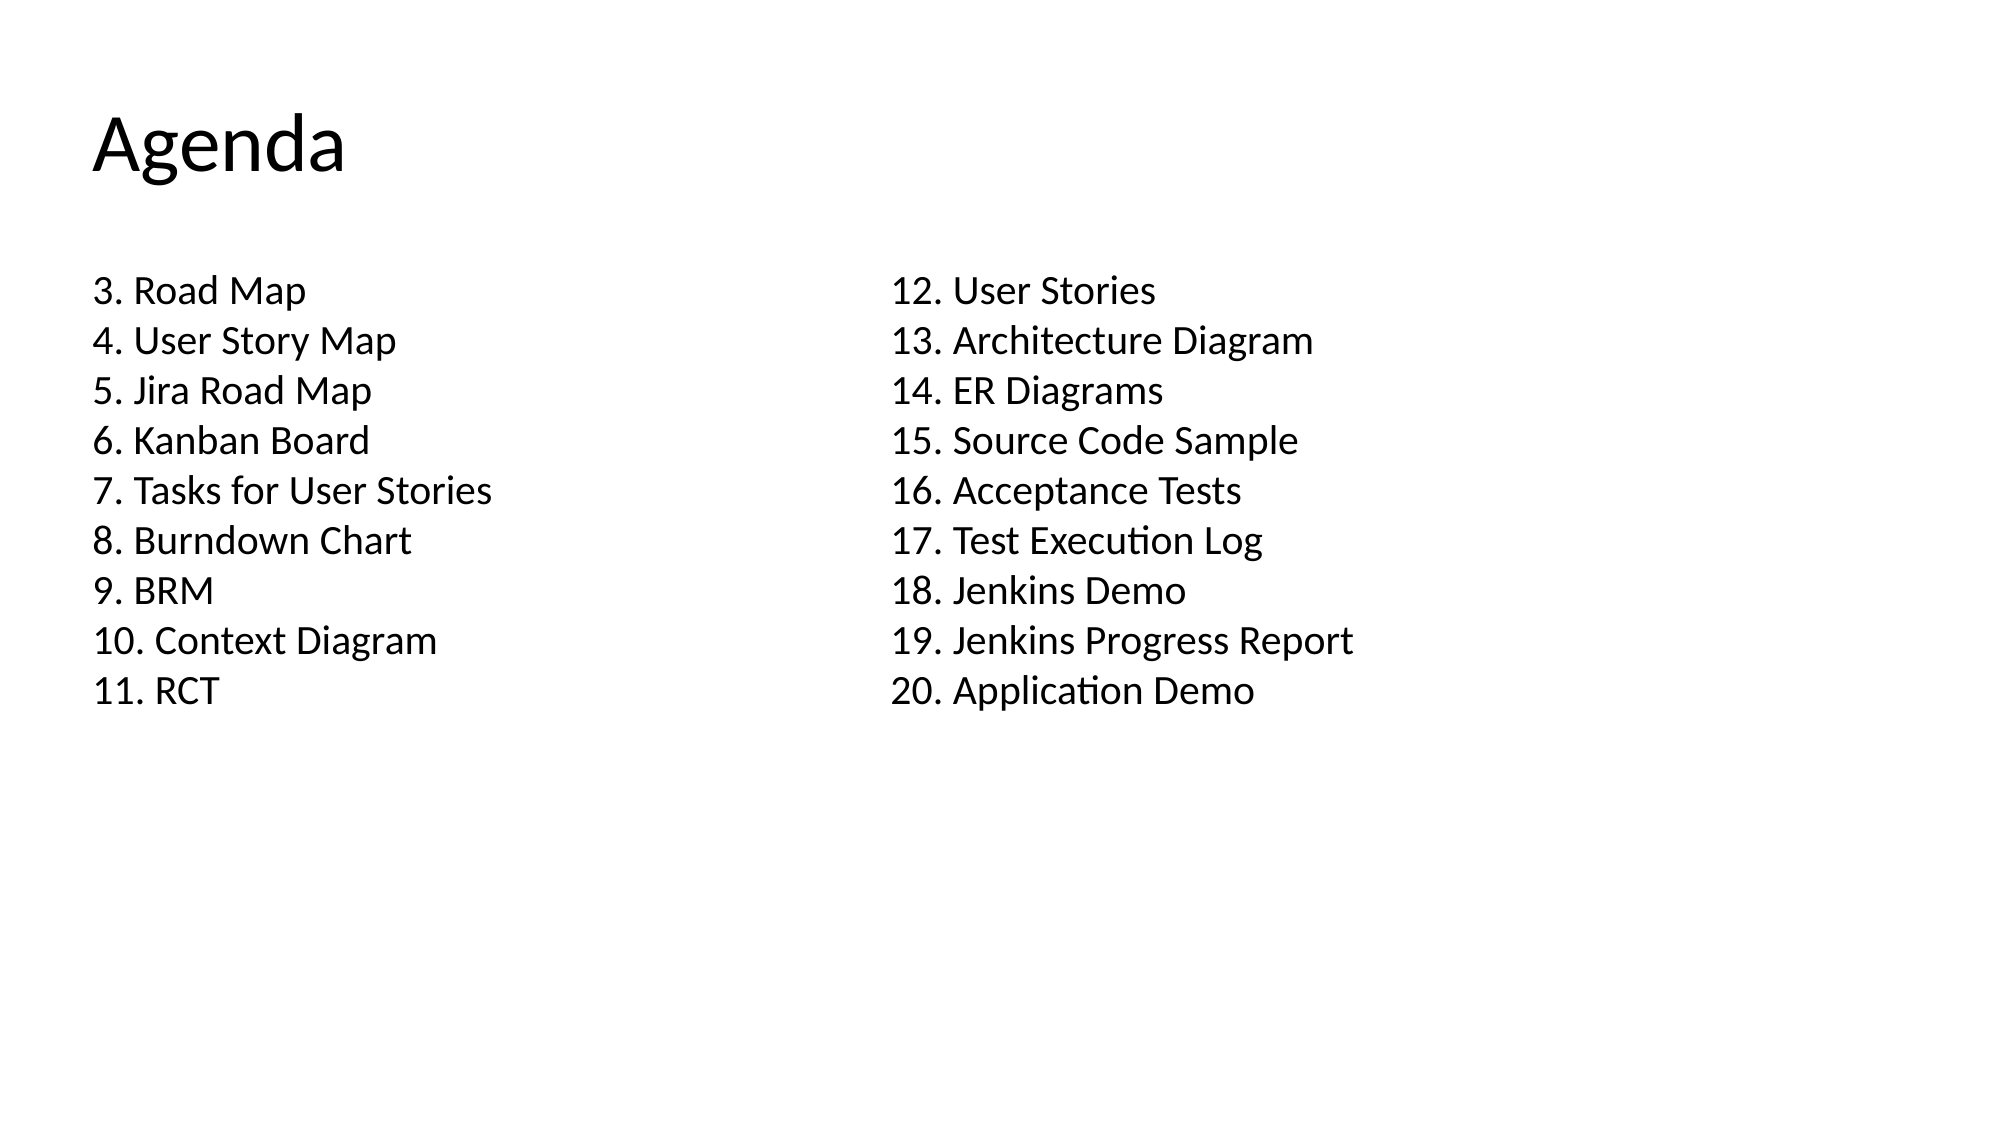

Agenda
3. Road Map
4. User Story Map
5. Jira Road Map
6. Kanban Board
7. Tasks for User Stories
8. Burndown Chart
9. BRM
10. Context Diagram
11. RCT
12. User Stories
13. Architecture Diagram
14. ER Diagrams
15. Source Code Sample
16. Acceptance Tests
17. Test Execution Log
18. Jenkins Demo
19. Jenkins Progress Report
20. Application Demo